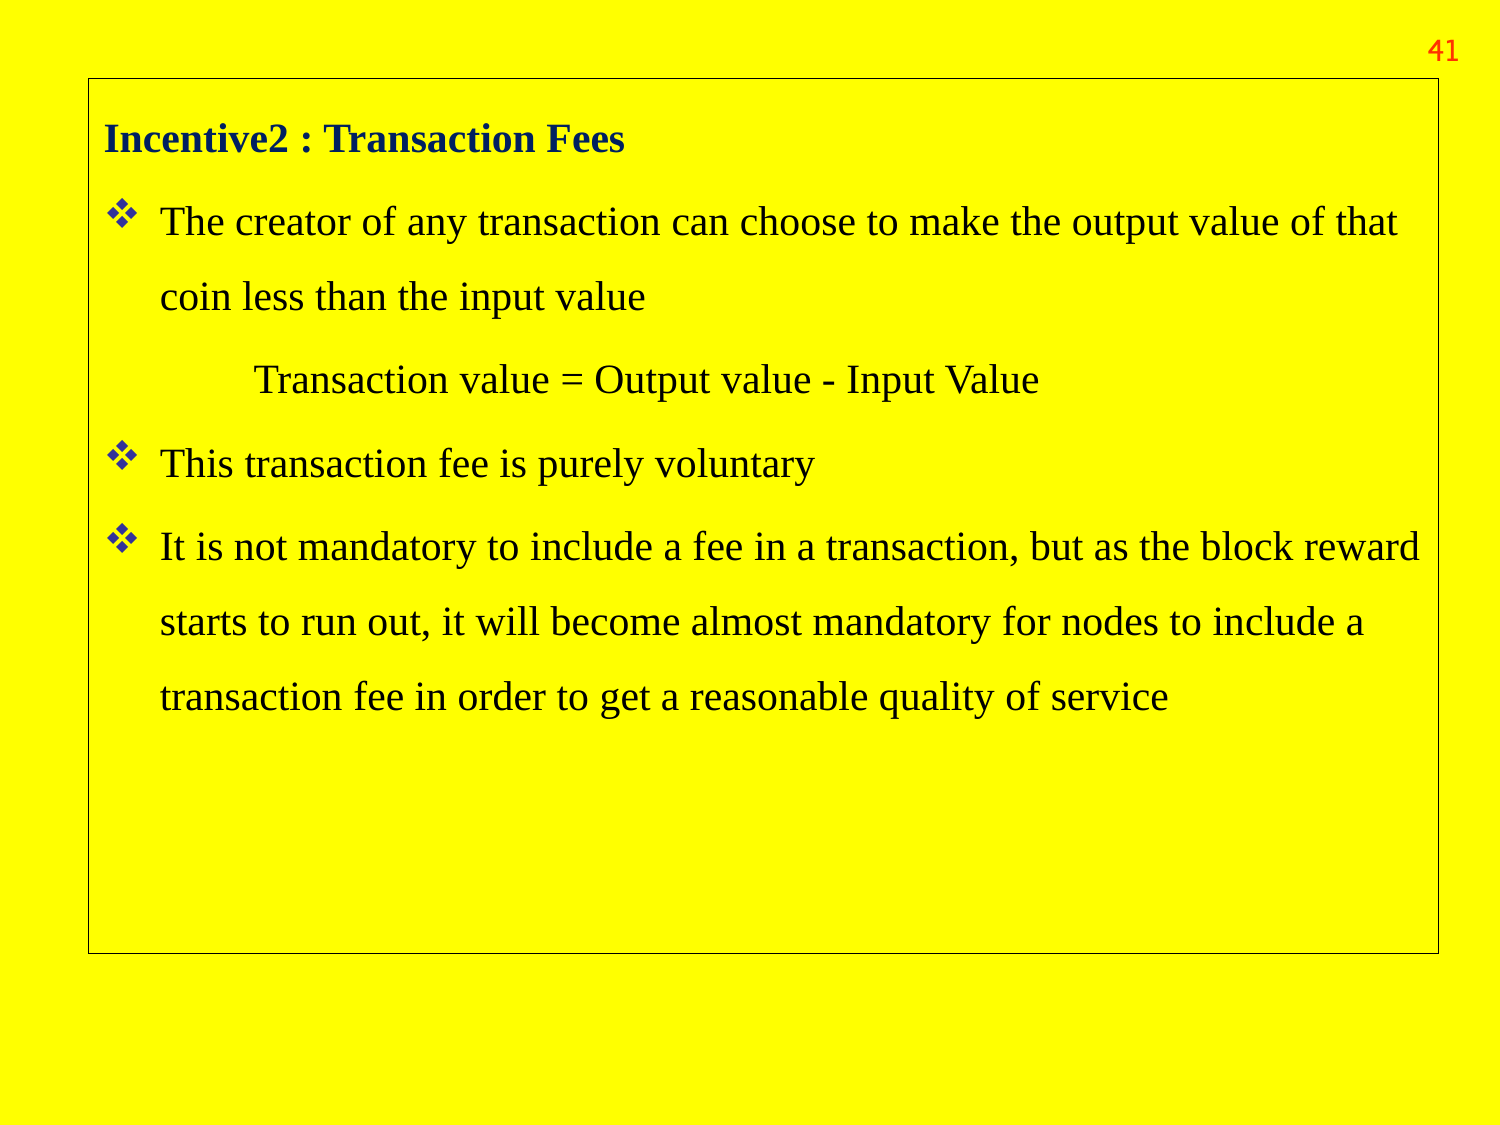

41
Incentive2 : Transaction Fees
The creator of any transaction can choose to make the output value of that coin less than the input value
	Transaction value = Output value - Input Value
This transaction fee is purely voluntary
It is not mandatory to include a fee in a transaction, but as the block reward starts to run out, it will become almost mandatory for nodes to include a transaction fee in order to get a reasonable quality of service